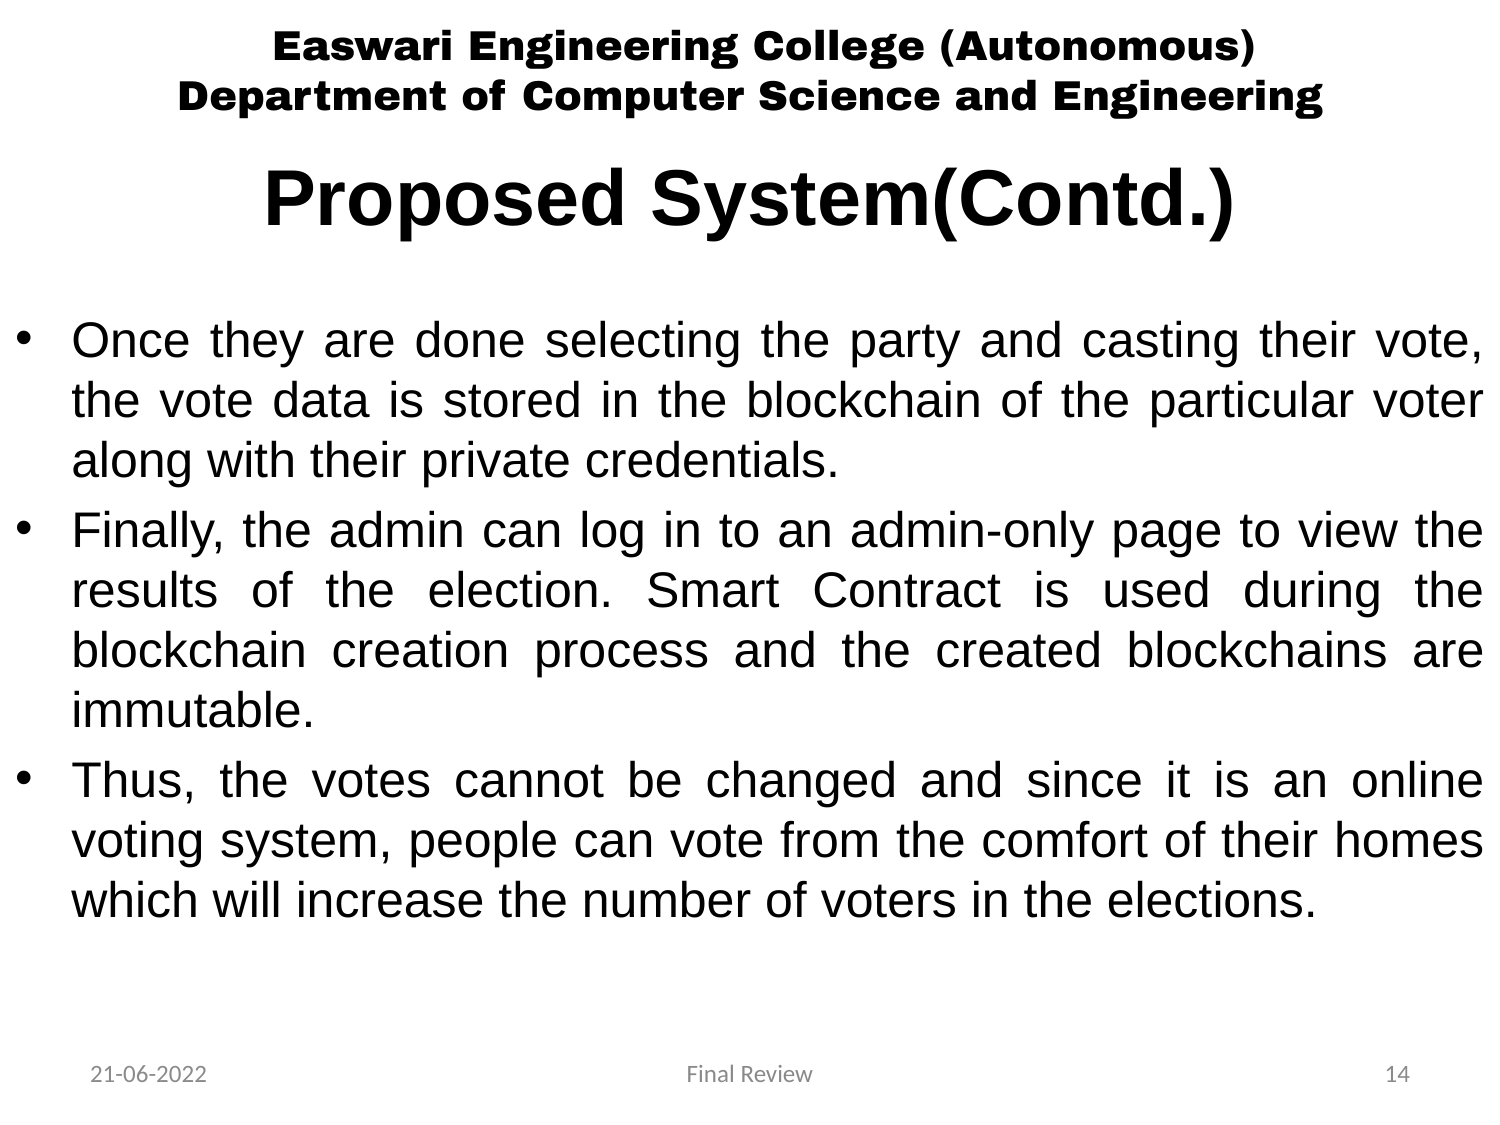

Easwari Engineering College (Autonomous)
Department of Computer Science and Engineering
# Proposed System(Contd.)
Once they are done selecting the party and casting their vote, the vote data is stored in the blockchain of the particular voter along with their private credentials.
Finally, the admin can log in to an admin-only page to view the results of the election. Smart Contract is used during the blockchain creation process and the created blockchains are immutable.
Thus, the votes cannot be changed and since it is an online voting system, people can vote from the comfort of their homes which will increase the number of voters in the elections.

21-06-2022
Final Review
14